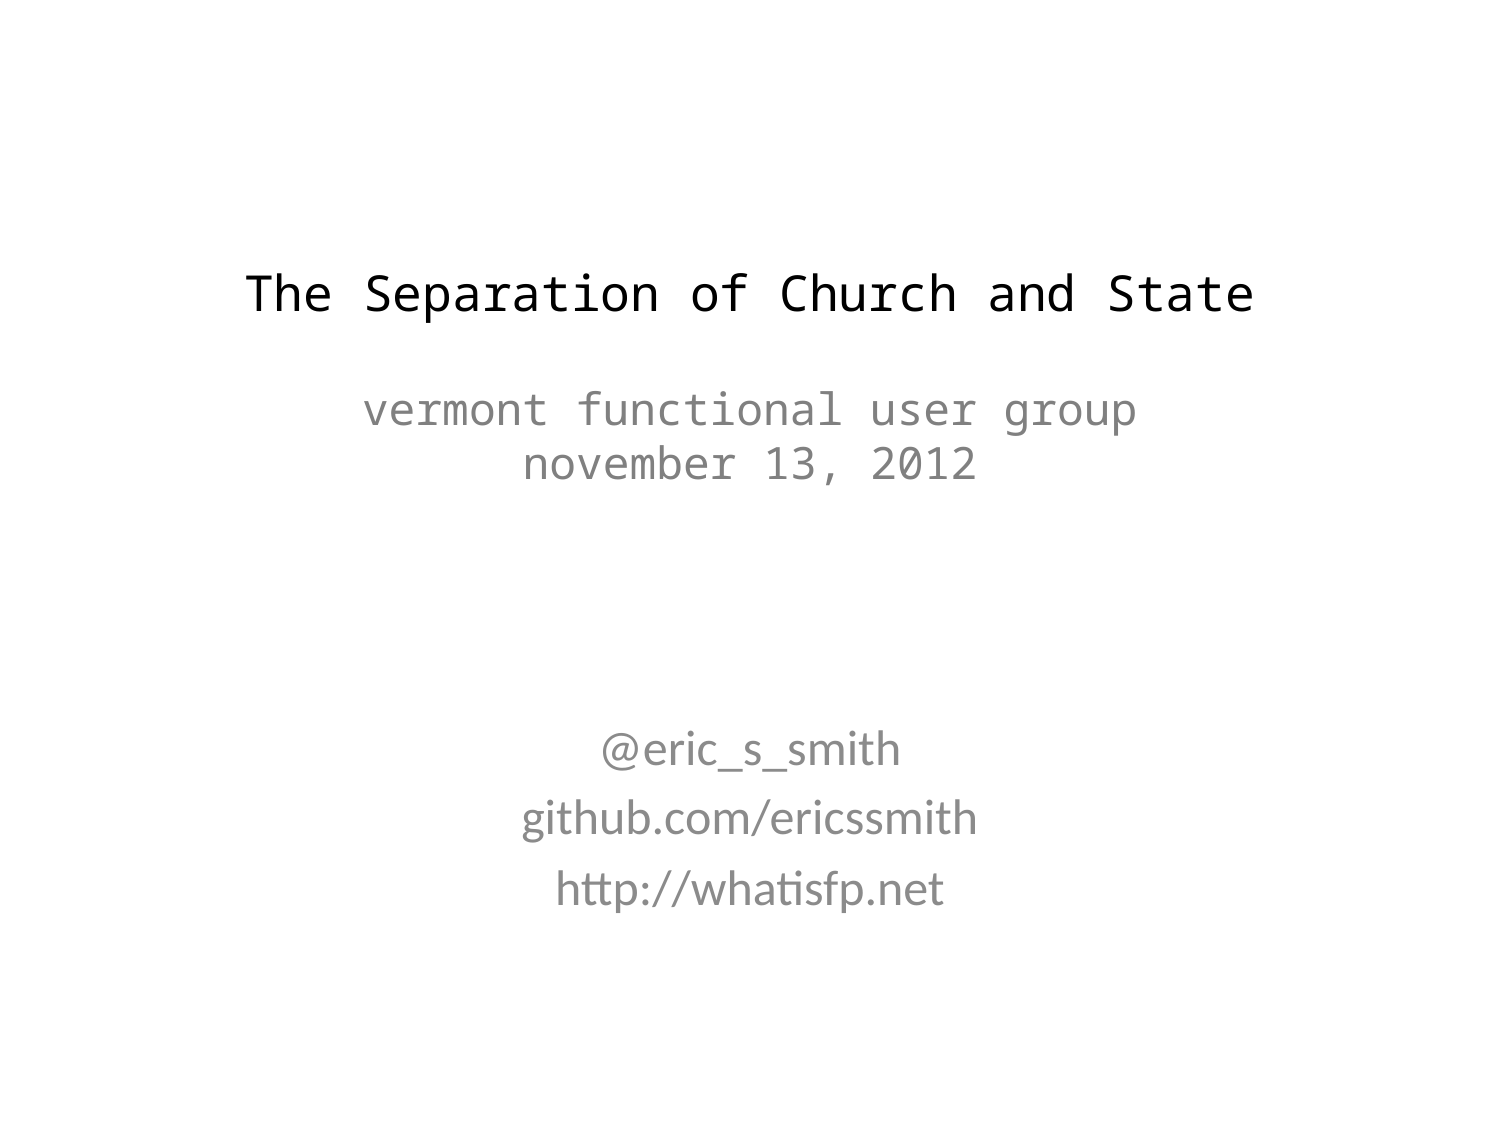

# The Separation of Church and State vermont functional user group november 13, 2012

@eric_s_smith
github.com/ericssmith
http://whatisfp.net